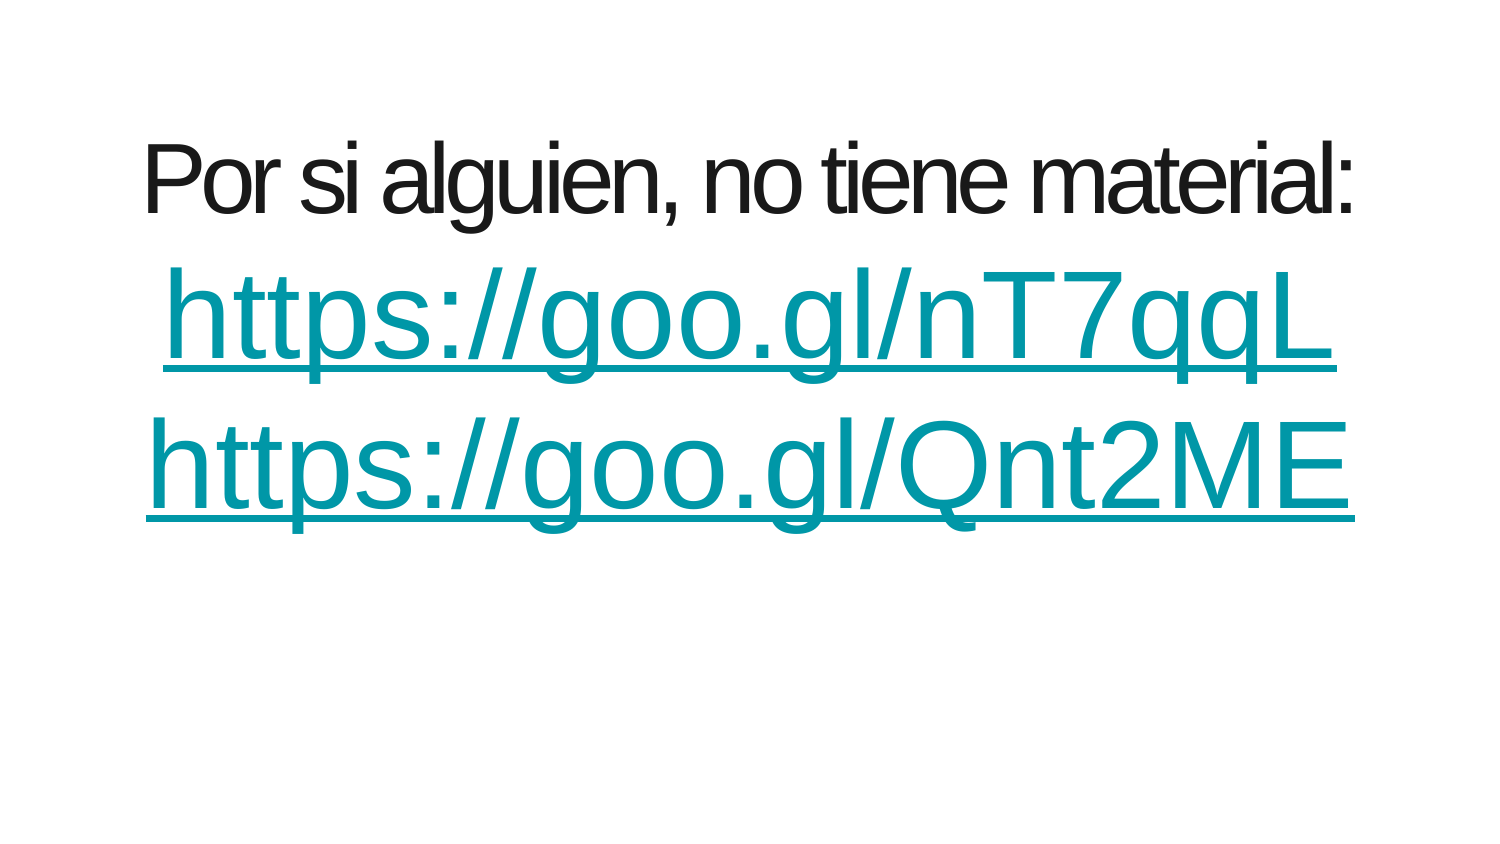

Por si alguien, no tiene material:
https://goo.gl/nT7qqL
https://goo.gl/Qnt2ME